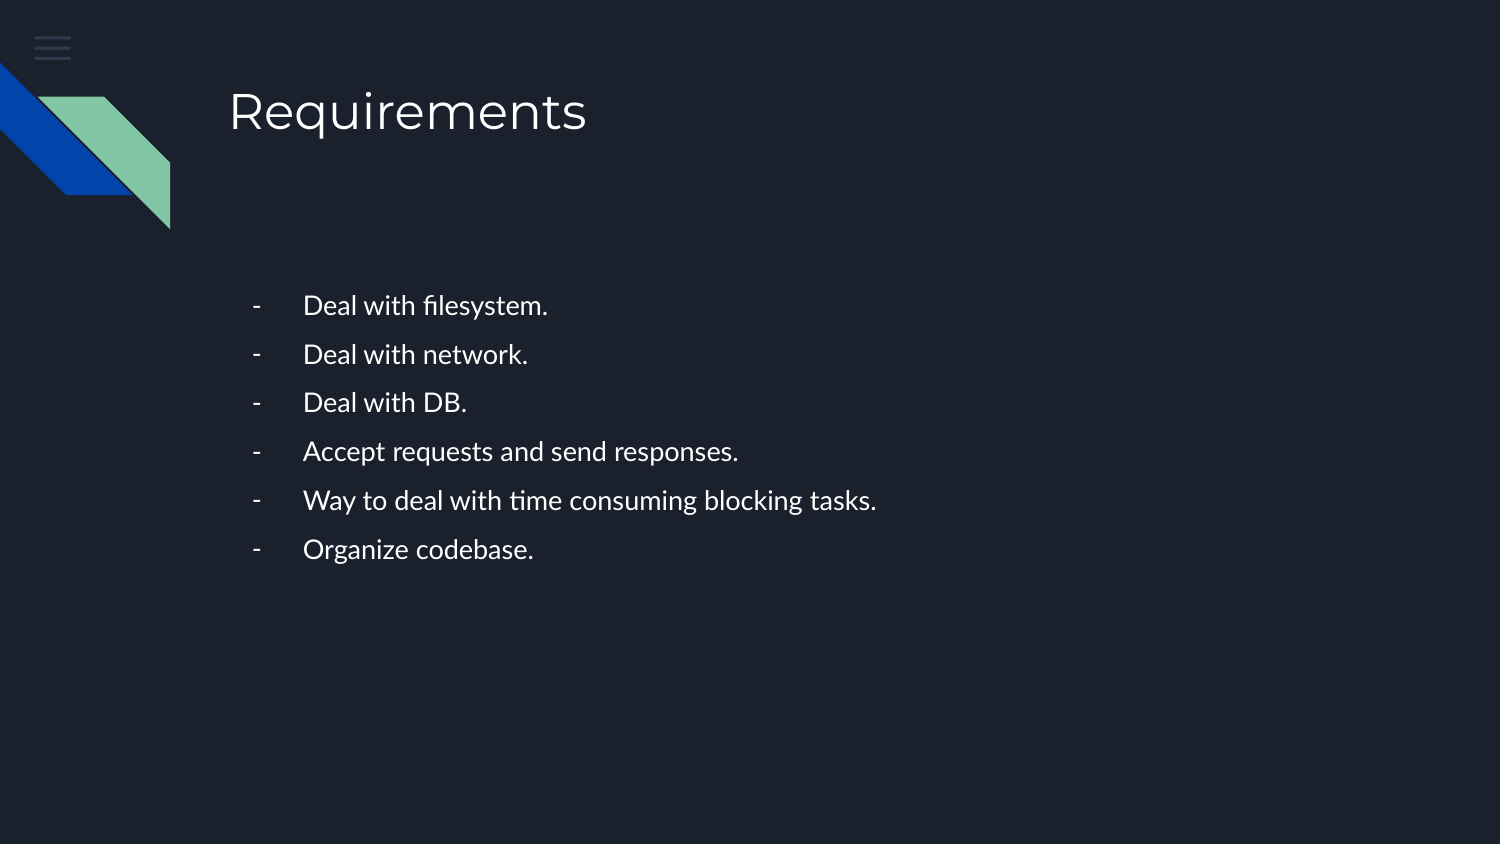

# Requirements
Deal with filesystem.
Deal with network.
Deal with DB.
Accept requests and send responses.
Way to deal with time consuming blocking tasks.
Organize codebase.